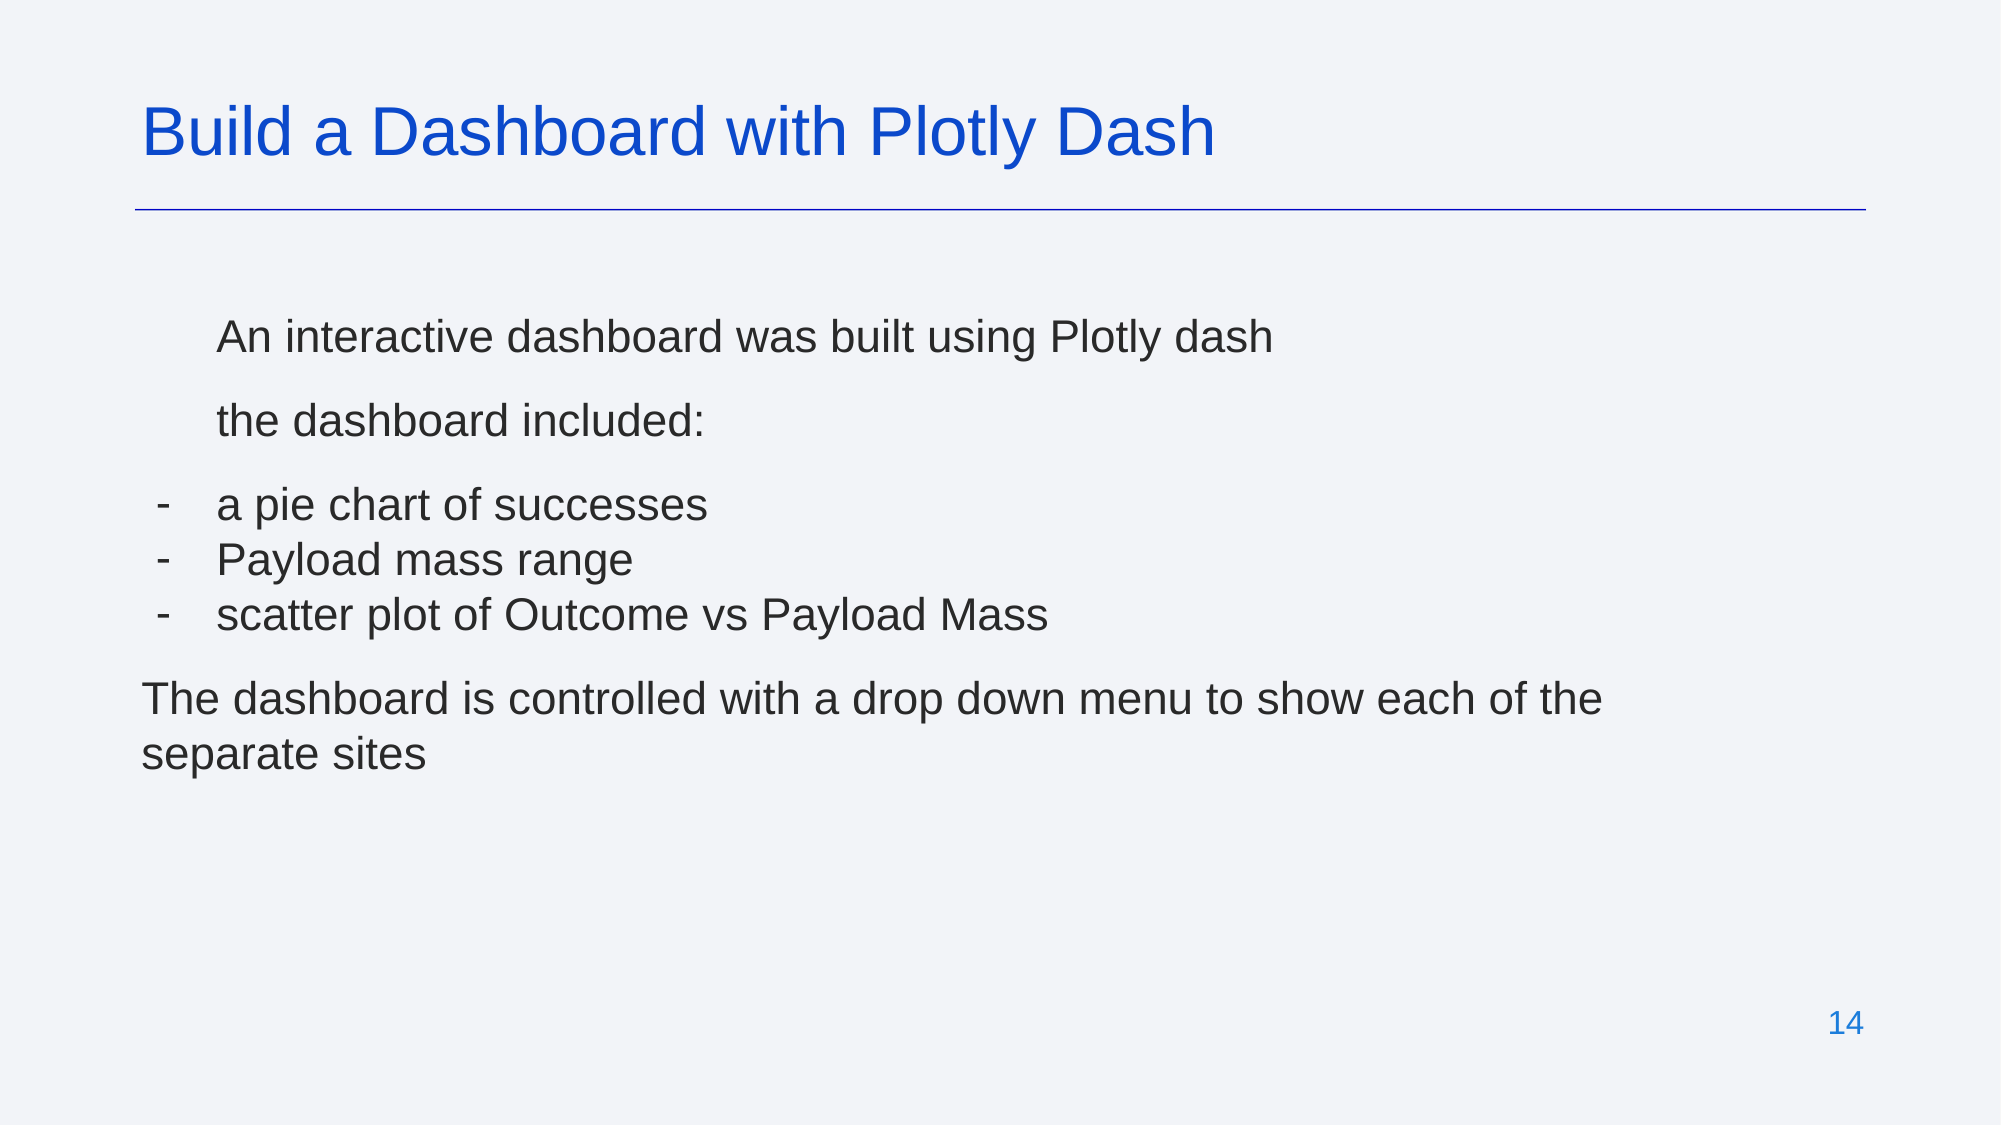

Build a Dashboard with Plotly Dash
An interactive dashboard was built using Plotly dash
the dashboard included:
a pie chart of successes
Payload mass range
scatter plot of Outcome vs Payload Mass
The dashboard is controlled with a drop down menu to show each of the separate sites

14